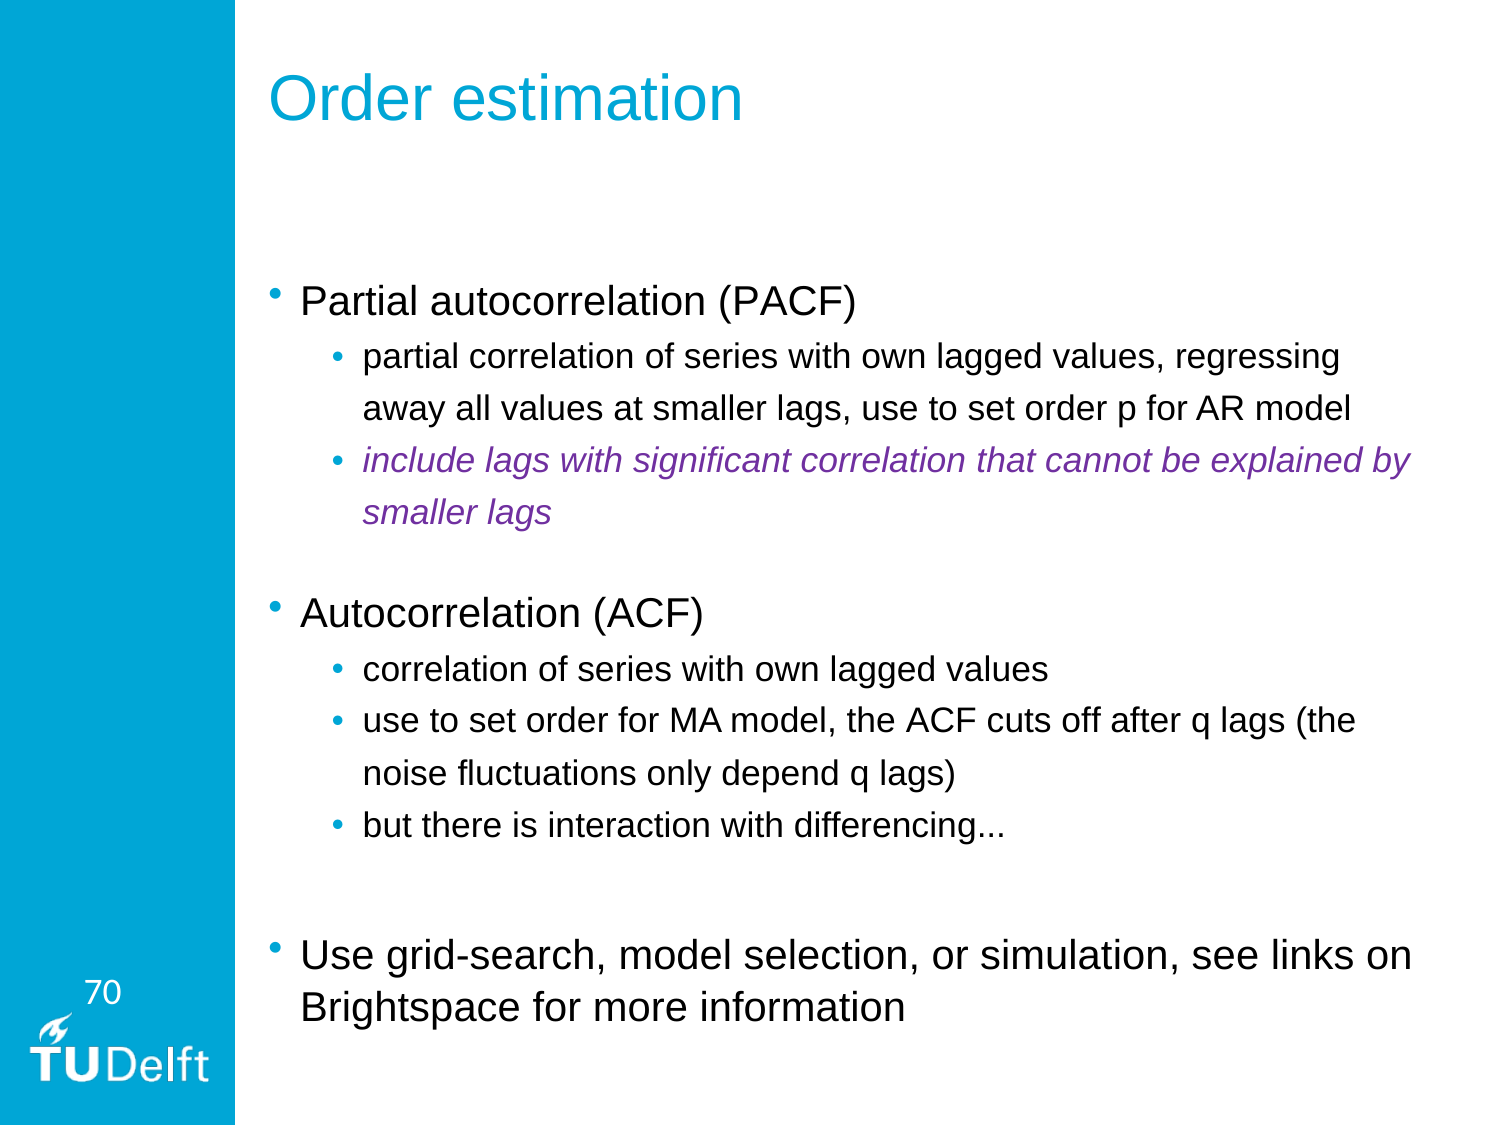

# Order estimation
Partial autocorrelation (PACF)
partial correlation of series with own lagged values, regressing away all values at smaller lags, use to set order p for AR model
include lags with significant correlation that cannot be explained by smaller lags

Autocorrelation (ACF)
correlation of series with own lagged values
use to set order for MA model, the ACF cuts off after q lags (the noise fluctuations only depend q lags)
but there is interaction with differencing...

Use grid-search, model selection, or simulation, see links on Brightspace for more information